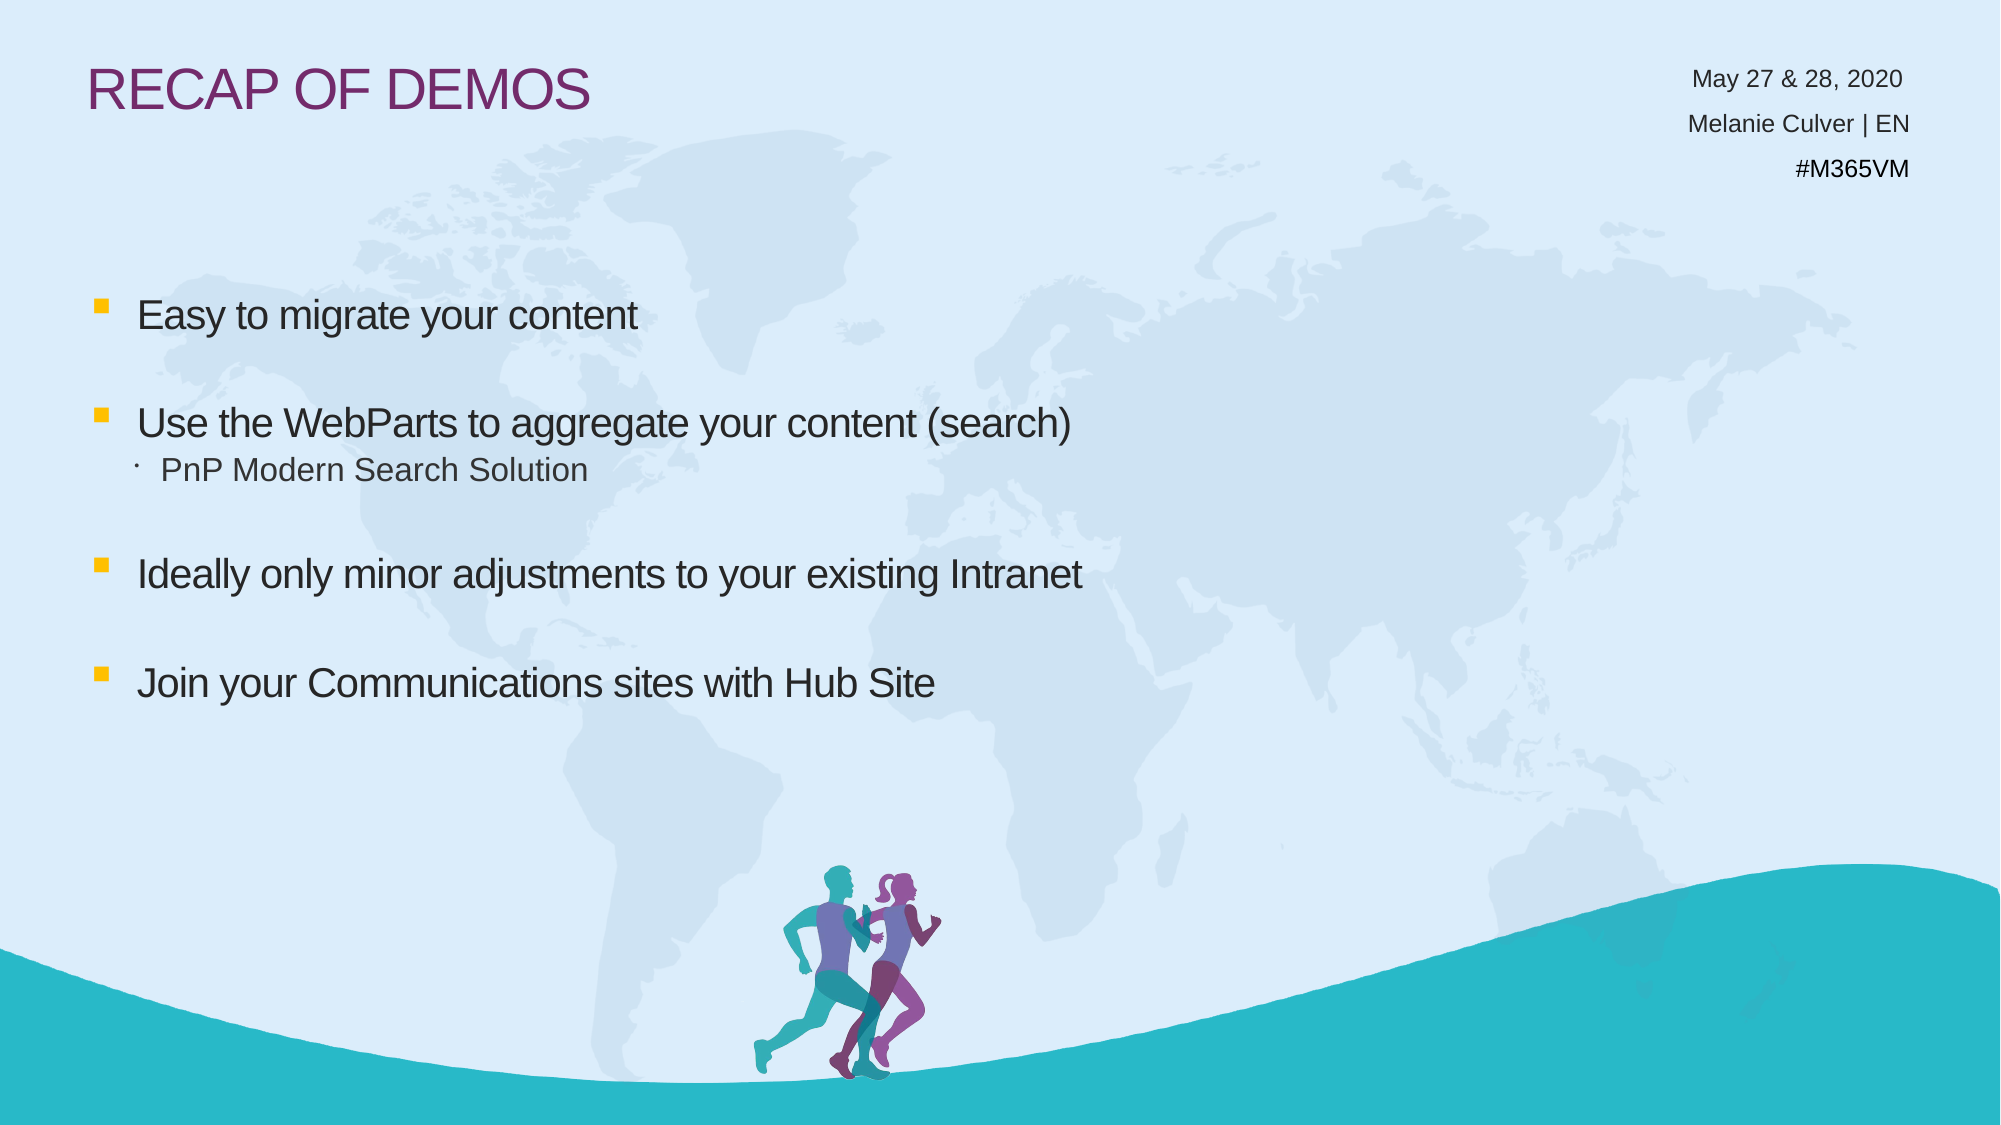

# Recap of Demos
Easy to migrate your content
Use the WebParts to aggregate your content (search)
PnP Modern Search Solution
Ideally only minor adjustments to your existing Intranet
Join your Communications sites with Hub Site